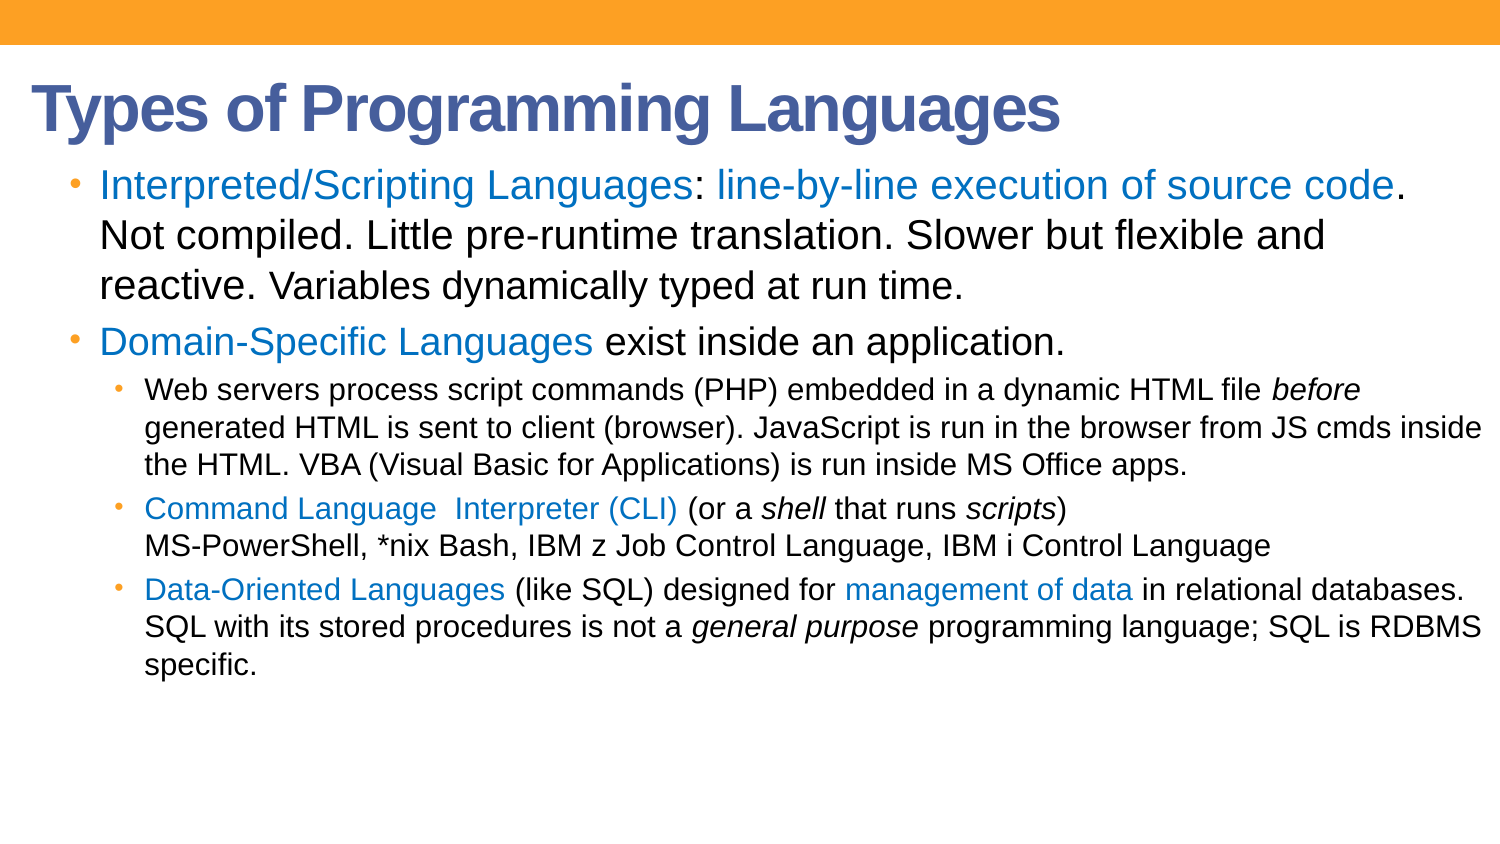

# Types of Programming Languages
Interpreted/Scripting Languages: line-by-line execution of source code.
Not compiled. Little pre-runtime translation. Slower but flexible and reactive. Variables dynamically typed at run time.
Domain-Specific Languages exist inside an application.
Web servers process script commands (PHP) embedded in a dynamic HTML file before generated HTML is sent to client (browser). JavaScript is run in the browser from JS cmds inside the HTML. VBA (Visual Basic for Applications) is run inside MS Office apps.
Command Language  Interpreter (CLI) (or a shell that runs scripts)
MS-PowerShell, *nix Bash, IBM z Job Control Language, IBM i Control Language
Data-Oriented Languages (like SQL) designed for management of data in relational databases. SQL with its stored procedures is not a general purpose programming language; SQL is RDBMS specific.